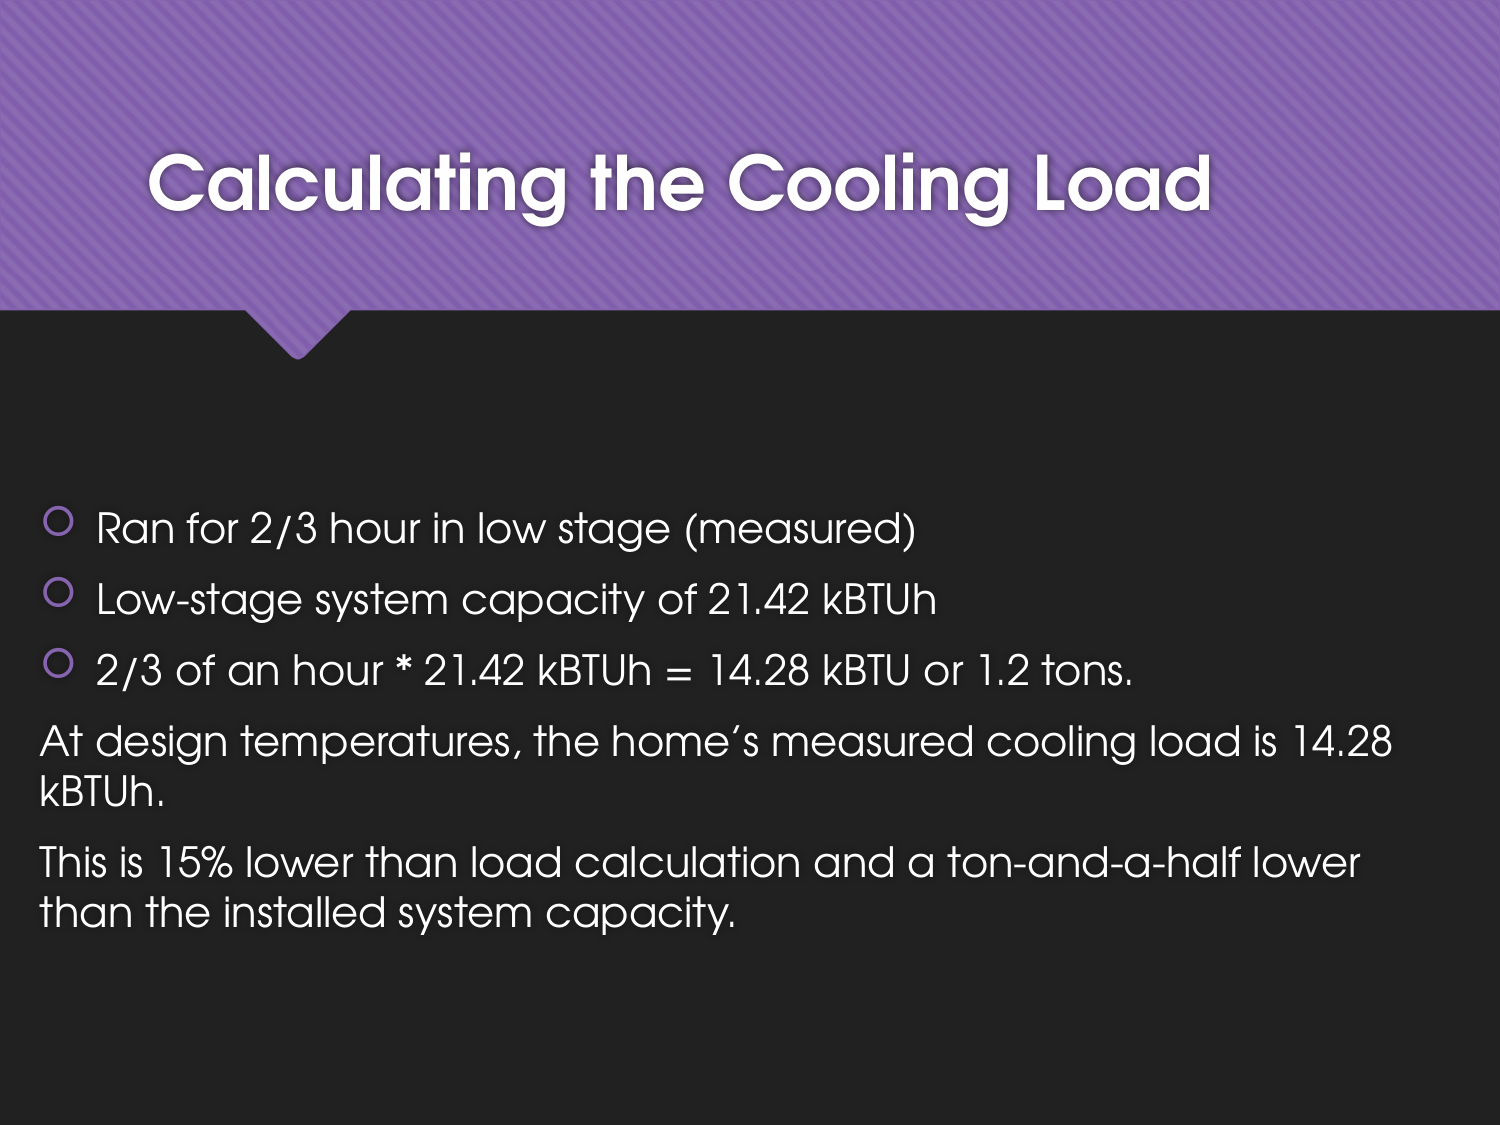

# Calculating the Cooling Load
Ran for 2/3 hour in low stage (measured)
Low-stage system capacity of 21.42 kBTUh
2/3 of an hour * 21.42 kBTUh = 14.28 kBTU or 1.2 tons.
At design temperatures, the home’s measured cooling load is 14.28 kBTUh.
This is 15% lower than load calculation and a ton-and-a-half lower than the installed system capacity.